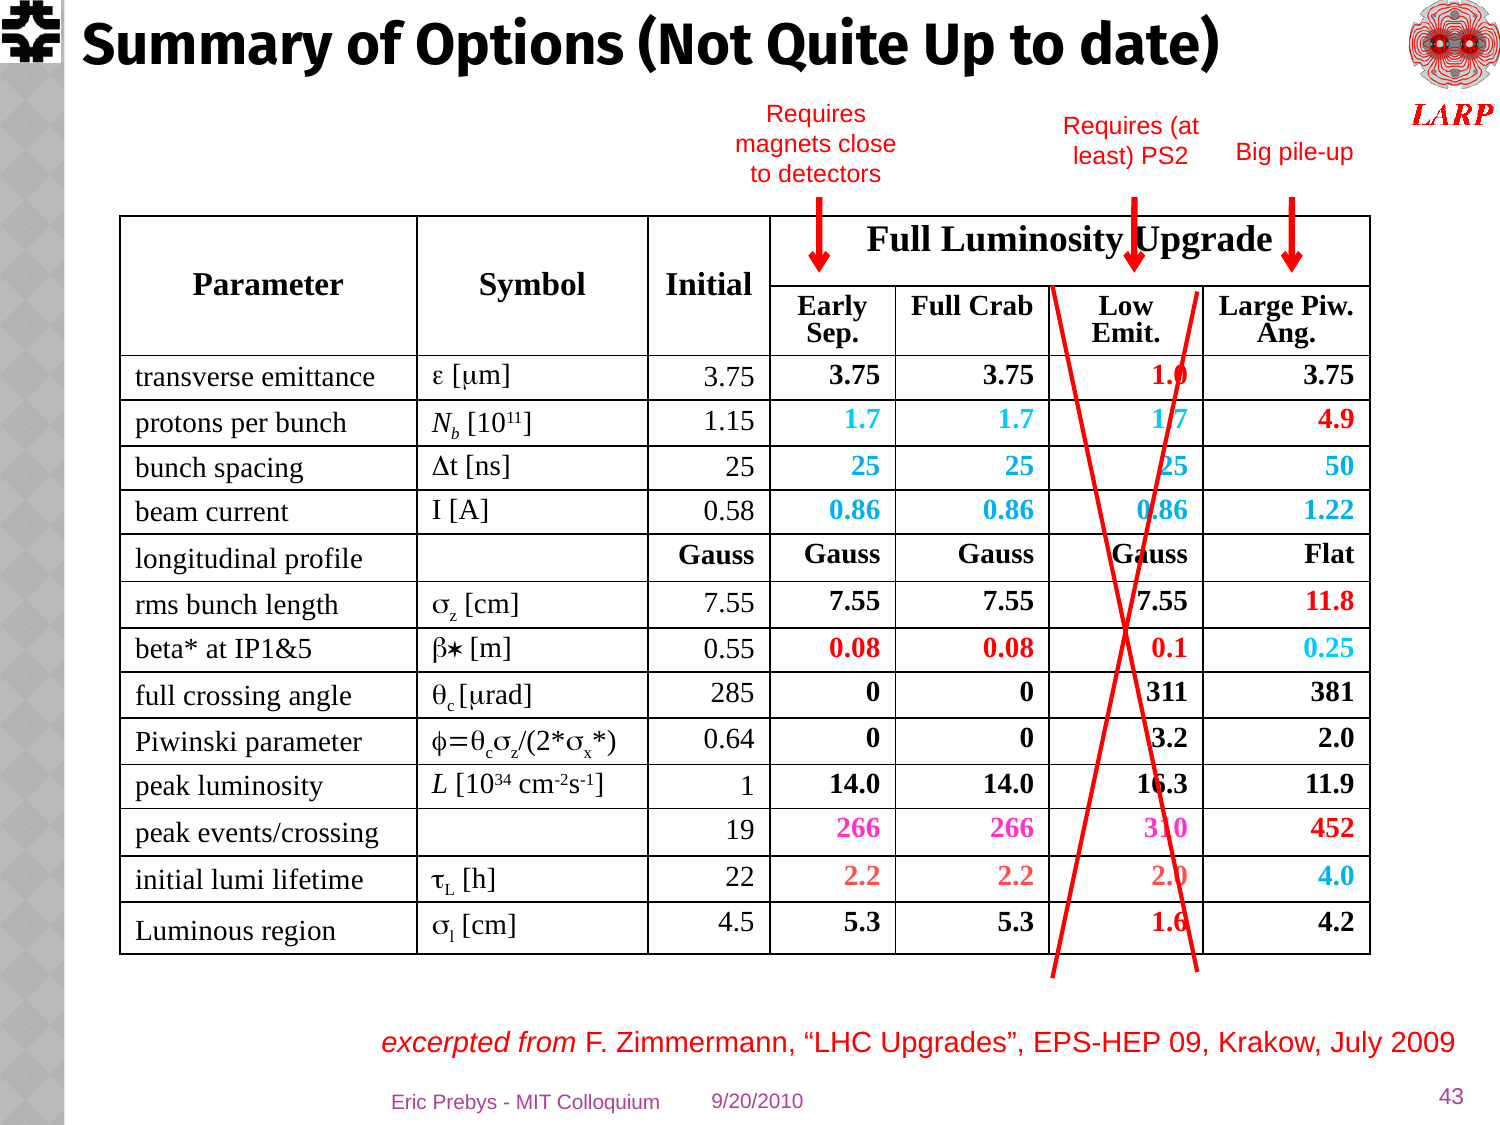

# Summary of Options (Not Quite Up to date)
Requires magnets close to detectors
Requires (at least) PS2
Big pile-up
| Parameter | Symbol | Initial | Full Luminosity Upgrade |  |  |  |
| --- | --- | --- | --- | --- | --- | --- |
|  |  |  | Early Sep. | Full Crab | Low Emit. | Large Piw. Ang. |
| transverse emittance | ε [μm] | 3.75 | 3.75 | 3.75 | 1.0 | 3.75 |
| protons per bunch | Nb [1011] | 1.15 | 1.7 | 1.7 | 1.7 | 4.9 |
| bunch spacing | Δt [ns] | 25 | 25 | 25 | 25 | 50 |
| beam current | I [A] | 0.58 | 0.86 | 0.86 | 0.86 | 1.22 |
| longitudinal profile |  | Gauss | Gauss | Gauss | Gauss | Flat |
| rms bunch length | σz [cm] | 7.55 | 7.55 | 7.55 | 7.55 | 11.8 |
| beta\* at IP1&5 | β∗ [m] | 0.55 | 0.08 | 0.08 | 0.1 | 0.25 |
| full crossing angle | θc [μrad] | 285 | 0 | 0 | 311 | 381 |
| Piwinski parameter | φ=θcσz/(2\*σx\*) | 0.64 | 0 | 0 | 3.2 | 2.0 |
| peak luminosity | L [1034 cm-2s-1] | 1 | 14.0 | 14.0 | 16.3 | 11.9 |
| peak events/crossing |  | 19 | 266 | 266 | 310 | 452 |
| initial lumi lifetime | τL [h] | 22 | 2.2 | 2.2 | 2.0 | 4.0 |
| Luminous region | σl [cm] | 4.5 | 5.3 | 5.3 | 1.6 | 4.2 |
 excerpted from F. Zimmermann, “LHC Upgrades”, EPS-HEP 09, Krakow, July 2009
43
Eric Prebys - MIT Colloquium
9/20/2010